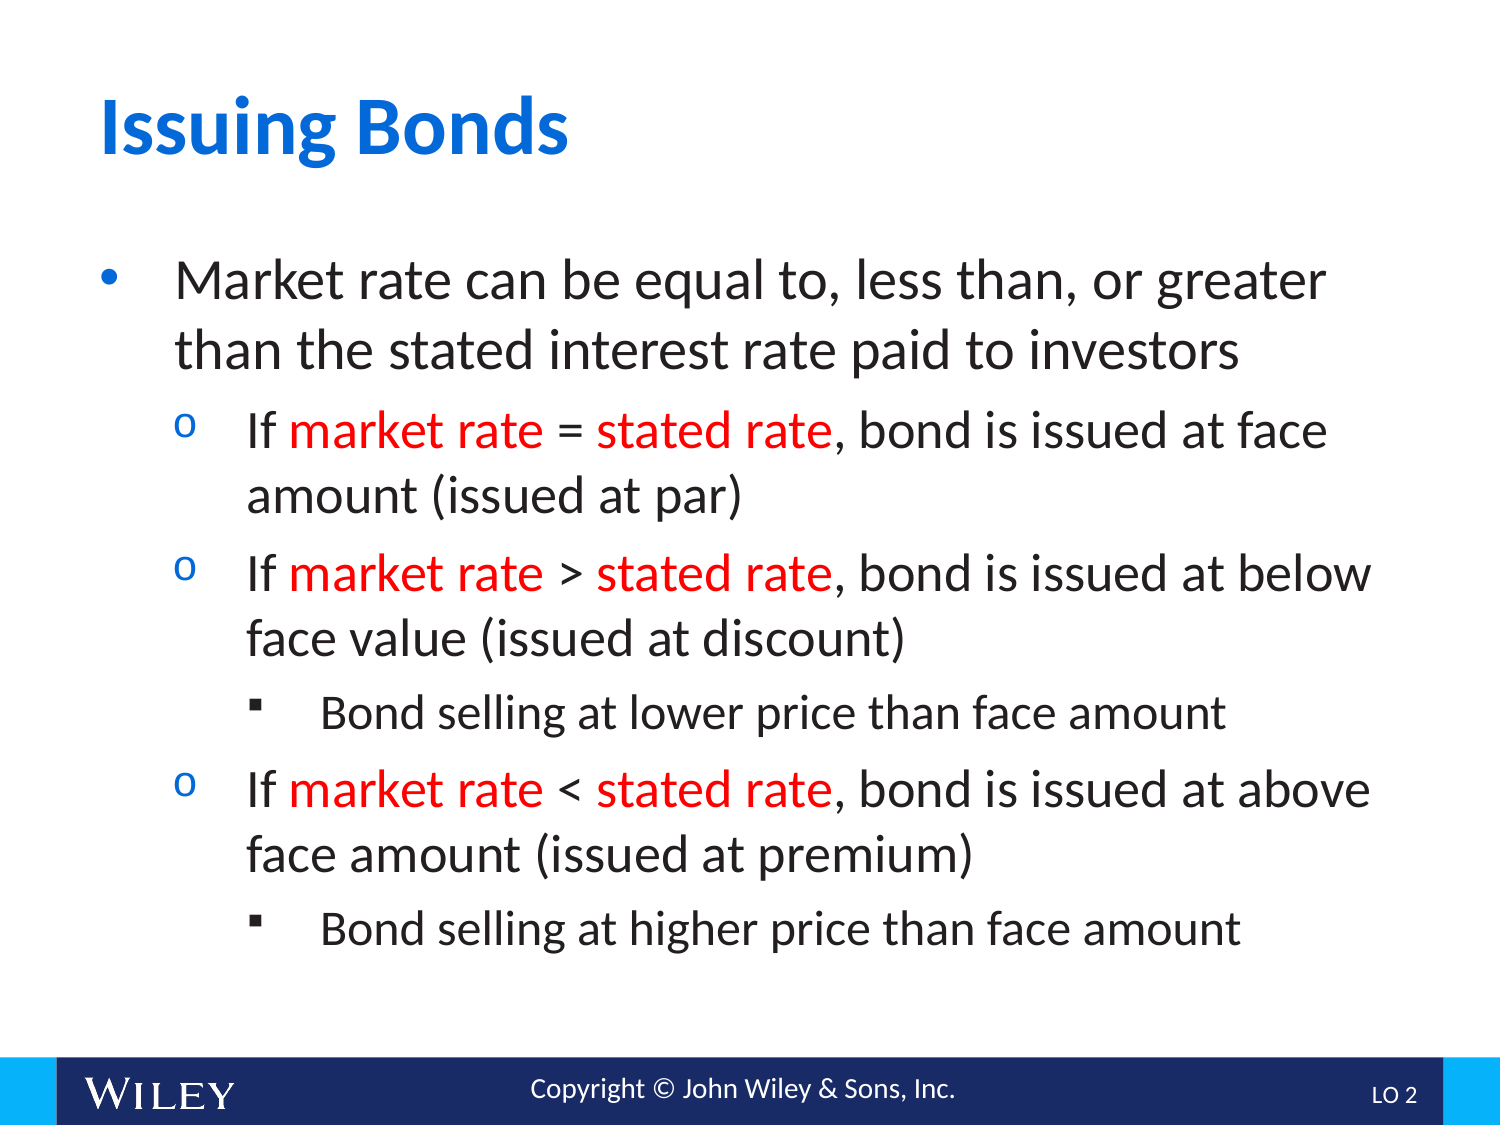

# Issuing Bonds
Market rate can be equal to, less than, or greater than the stated interest rate paid to investors
If market rate = stated rate, bond is issued at face amount (issued at par)
If market rate > stated rate, bond is issued at below face value (issued at discount)
Bond selling at lower price than face amount
If market rate < stated rate, bond is issued at above face amount (issued at premium)
Bond selling at higher price than face amount

L O 2